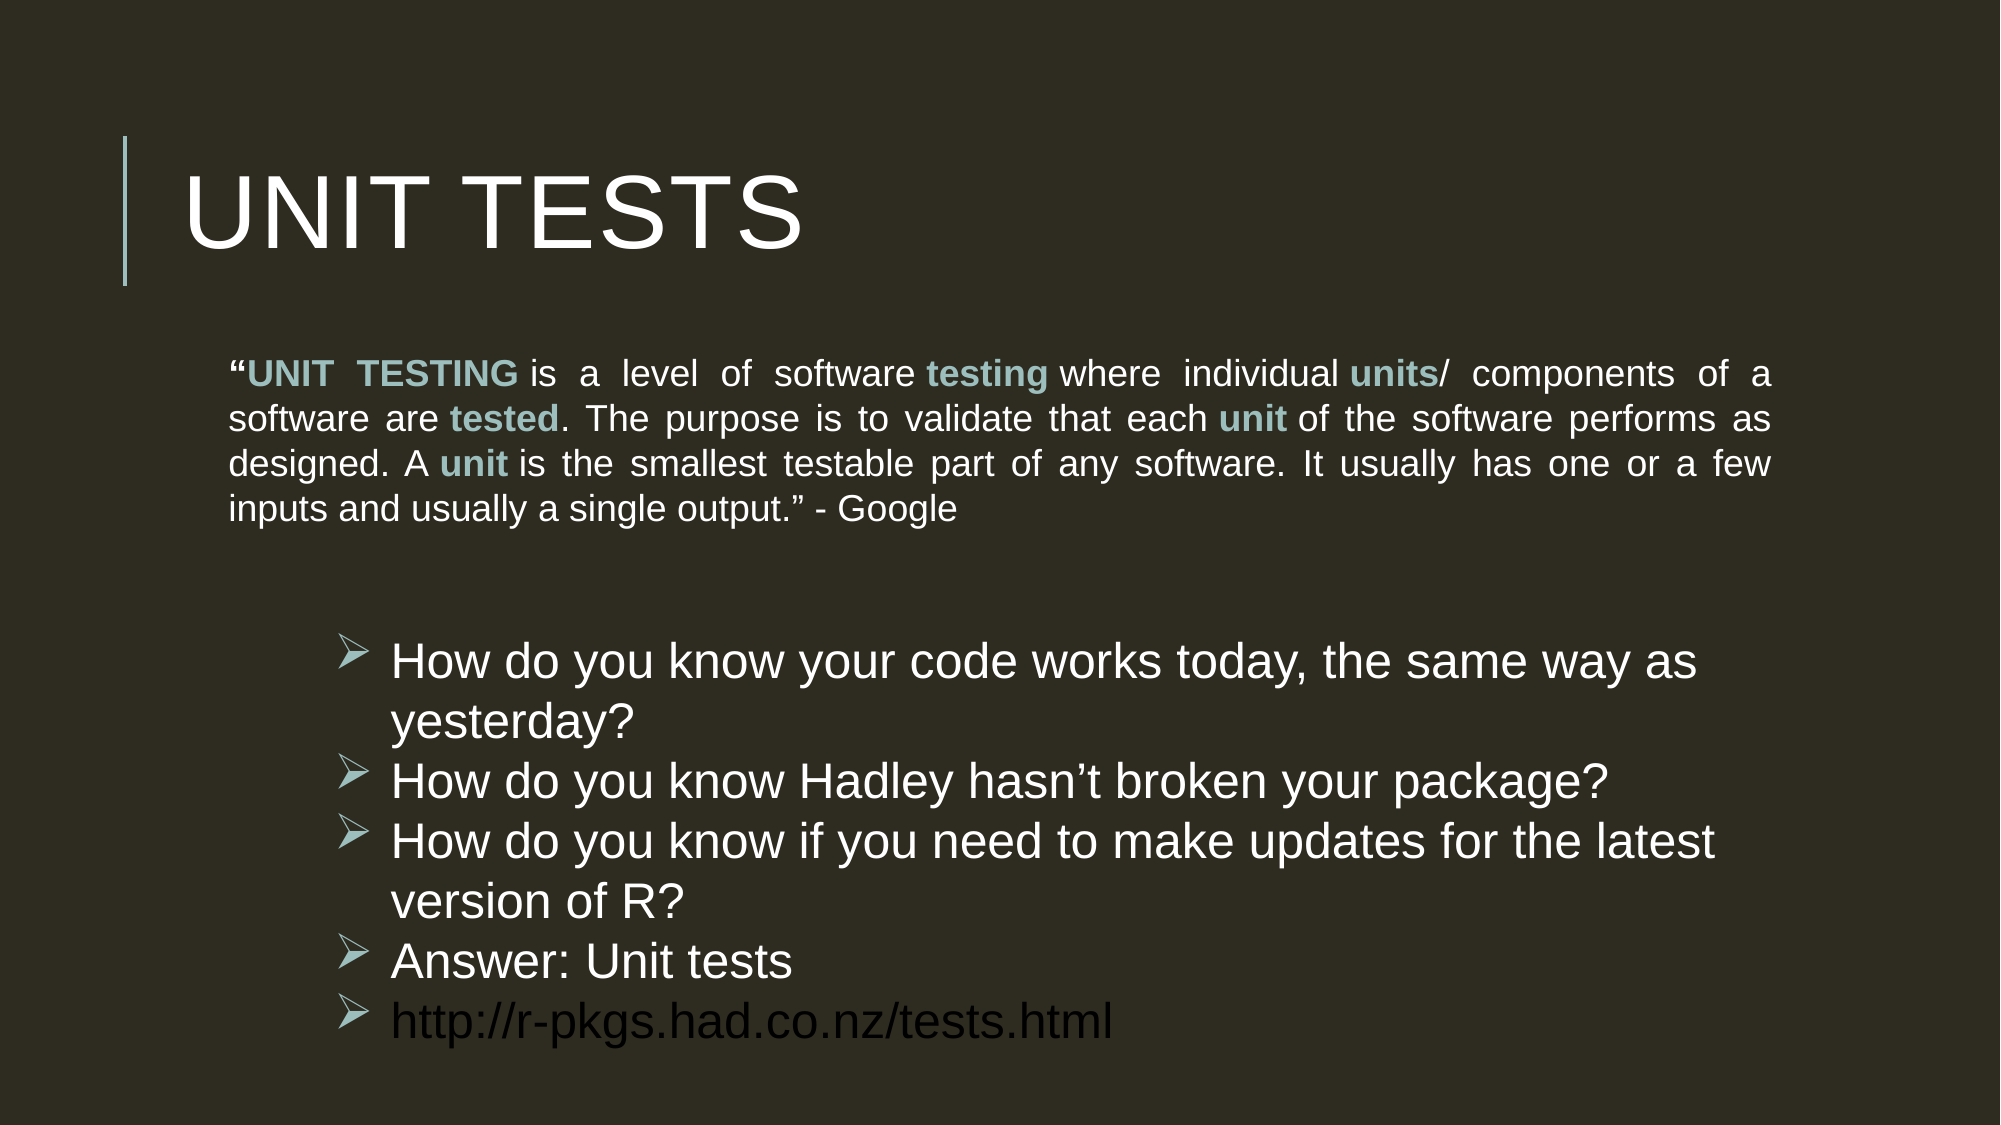

# Unit tests
“UNIT TESTING is a level of software testing where individual units/ components of a software are tested. The purpose is to validate that each unit of the software performs as designed. A unit is the smallest testable part of any software. It usually has one or a few inputs and usually a single output.” - Google

How do you know your code works today, the same way as yesterday?
How do you know Hadley hasn’t broken your package?
How do you know if you need to make updates for the latest version of R?
Answer: Unit tests
http://r-pkgs.had.co.nz/tests.html